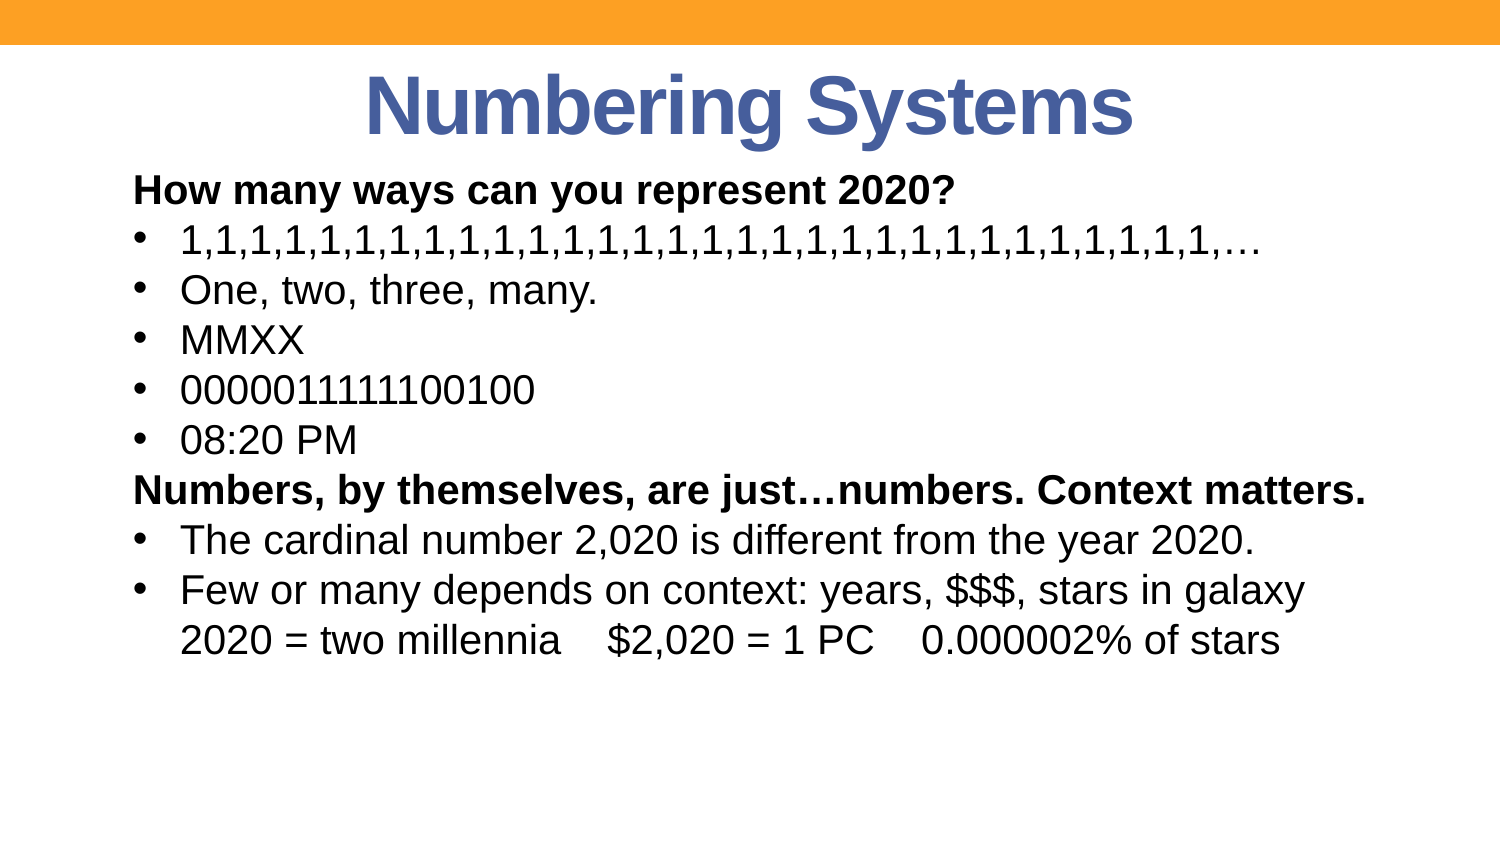

# Numbering Systems
How many ways can you represent 2020?
1,1,1,1,1,1,1,1,1,1,1,1,1,1,1,1,1,1,1,1,1,1,1,1,1,1,1,1,1,1,…
One, two, three, many.
MMXX
0000011111100100
08:20 PM
Numbers, by themselves, are just…numbers. Context matters.
The cardinal number 2,020 is different from the year 2020.
Few or many depends on context: years, $$$, stars in galaxy
2020 = two millennia    $2,020 = 1 PC    0.000002% of stars